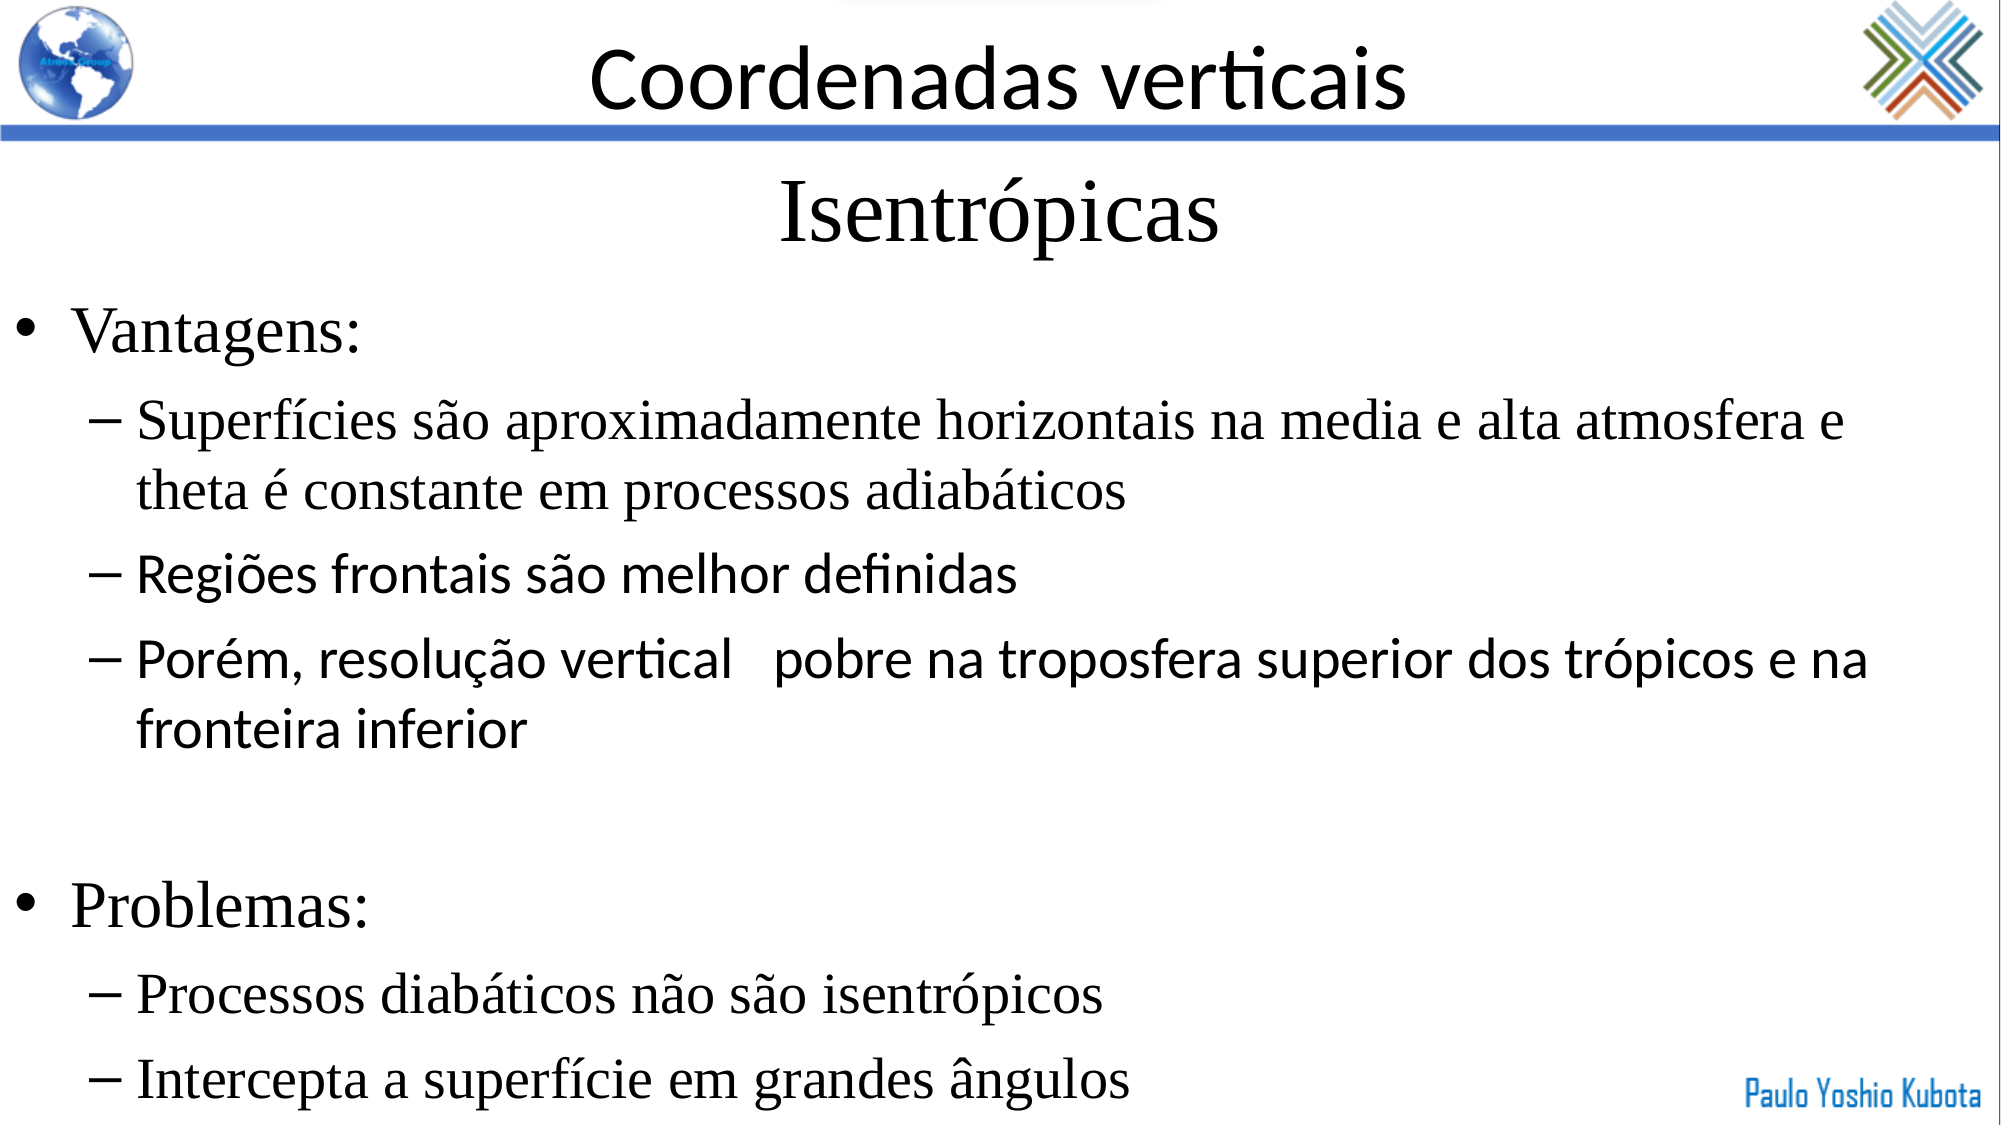

Coordenadas verticais
Isentrópicas
Vantagens:
Superfícies são aproximadamente horizontais na media e alta atmosfera e theta é constante em processos adiabáticos
Regiões frontais são melhor definidas
Porém, resolução vertical   pobre na troposfera superior dos trópicos e na fronteira inferior

Problemas:
Processos diabáticos não são isentrópicos
Intercepta a superfície em grandes ângulos